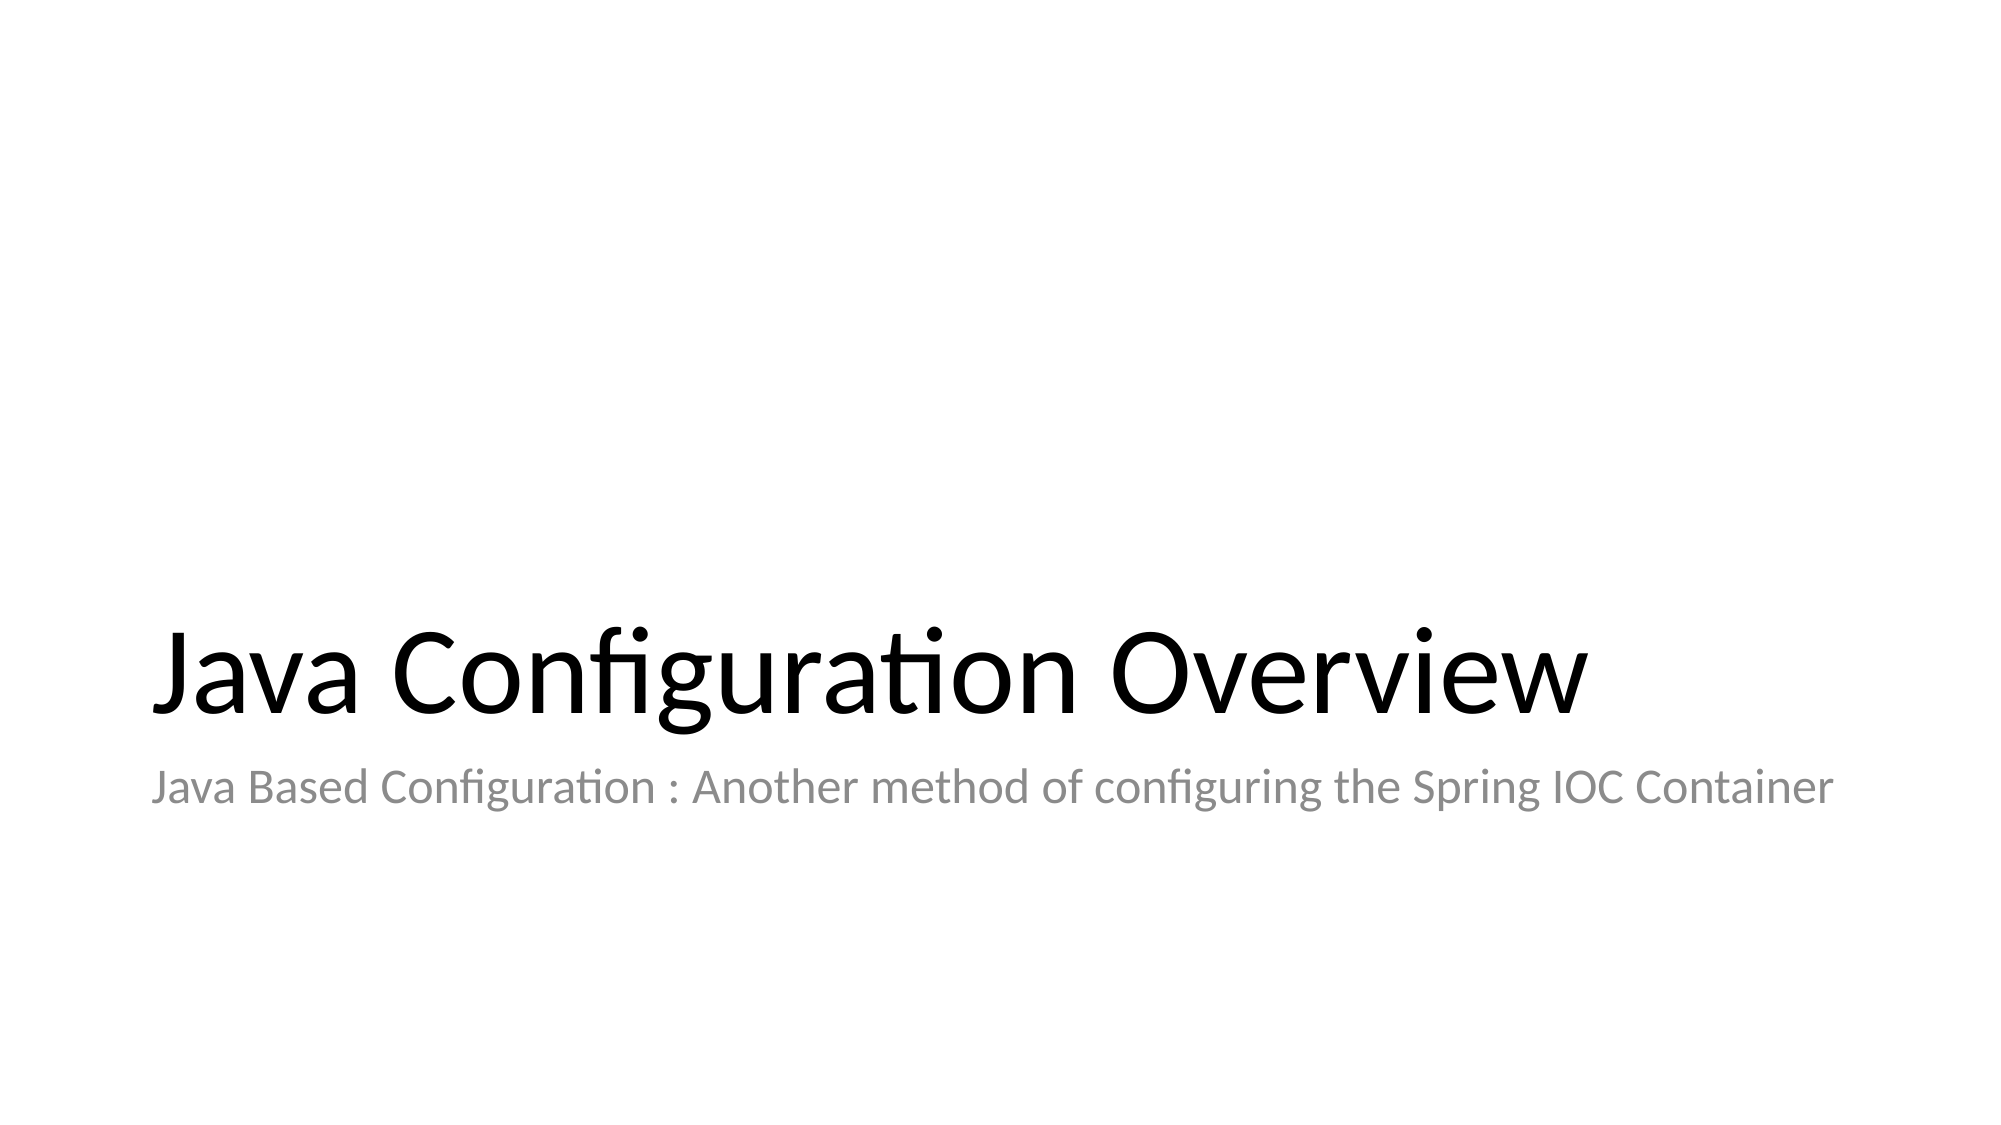

# Java Configuration Overview
Java Based Configuration : Another method of configuring the Spring IOC Container